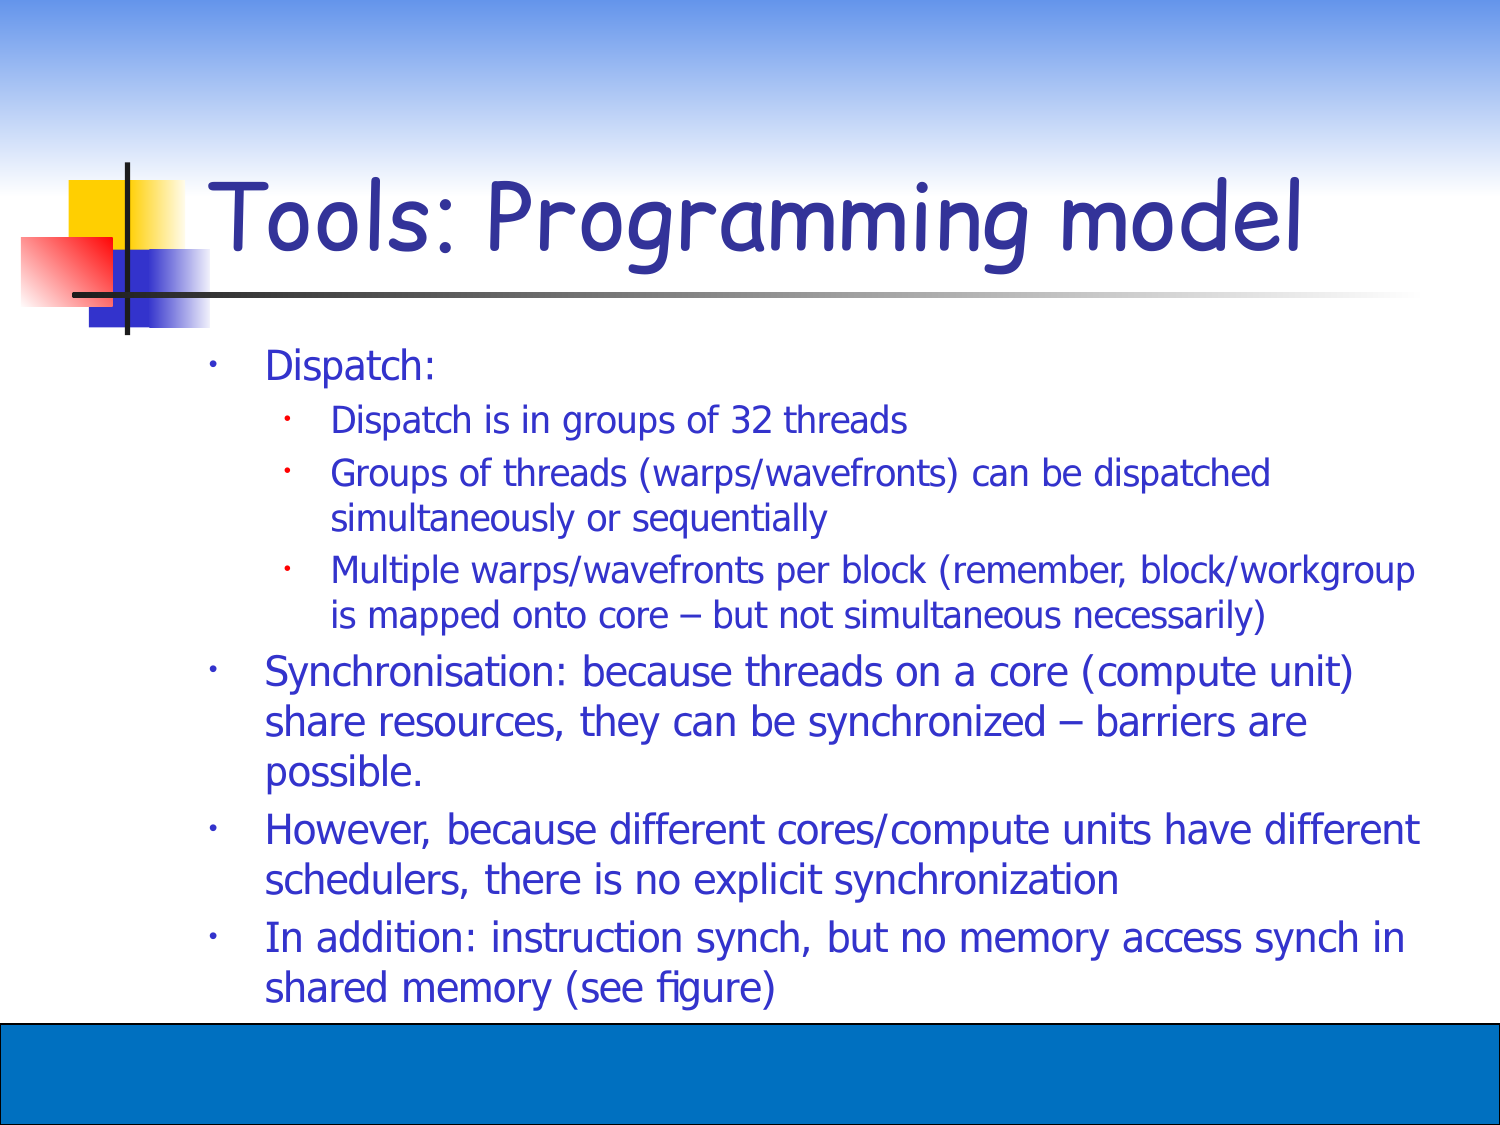

# Tools: Programming model
Dispatch:
Dispatch is in groups of 32 threads
Groups of threads (warps/wavefronts) can be dispatched simultaneously or sequentially
Multiple warps/wavefronts per block (remember, block/workgroup is mapped onto core – but not simultaneous necessarily)
Synchronisation: because threads on a core (compute unit) share resources, they can be synchronized – barriers are possible.
However, because different cores/compute units have different schedulers, there is no explicit synchronization
In addition: instruction synch, but no memory access synch in shared memory (see figure)